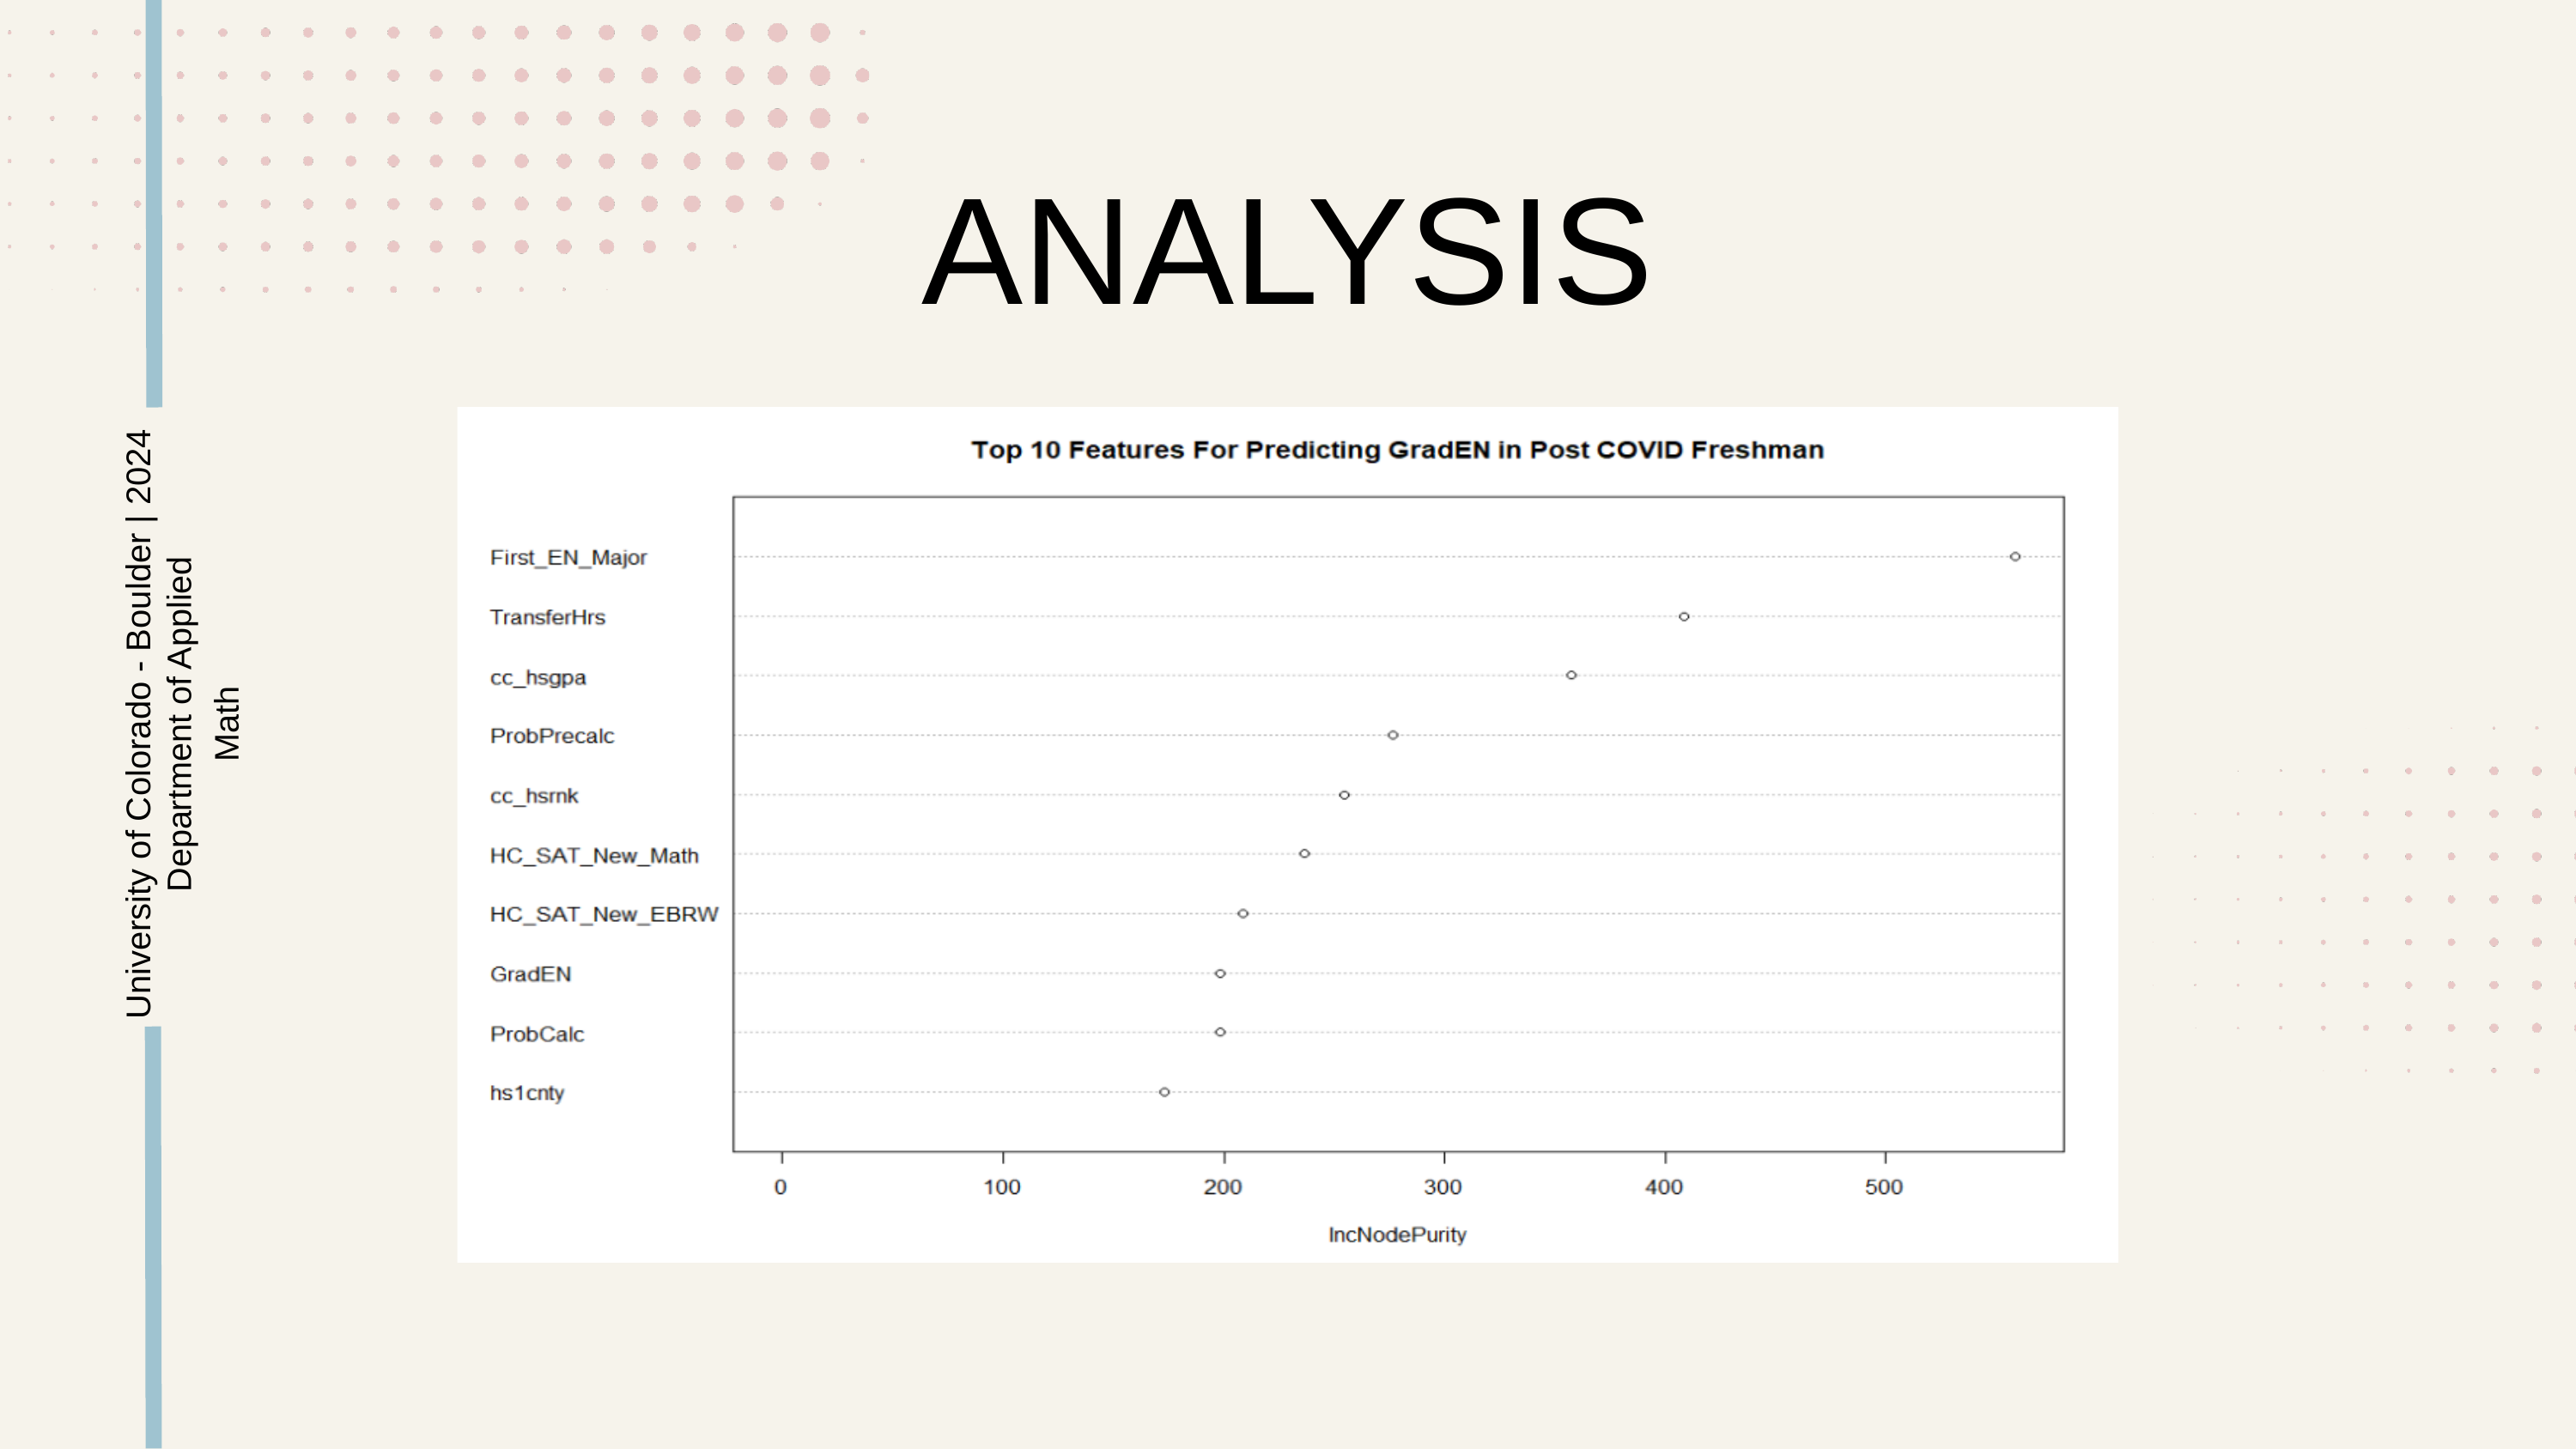

ANALYSIS
Department of Applied Math
University of Colorado - Boulder | 2024